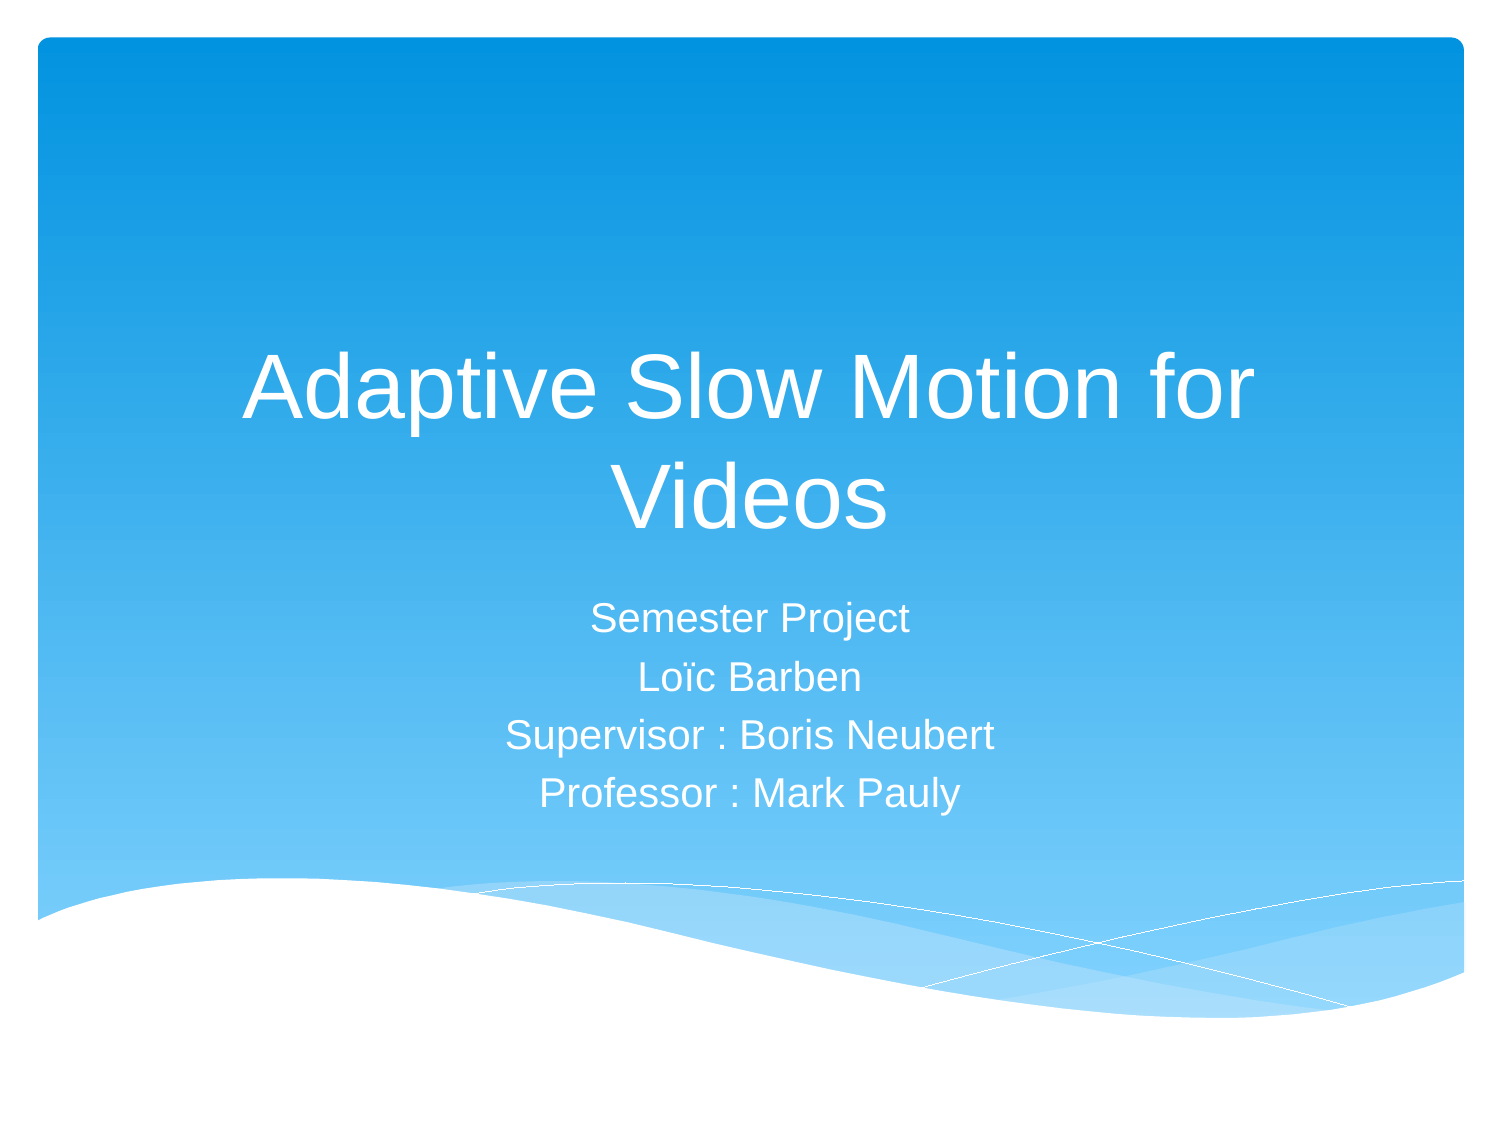

# Adaptive Slow Motion for Videos
Semester Project
Loïc Barben
Supervisor : Boris Neubert
Professor : Mark Pauly